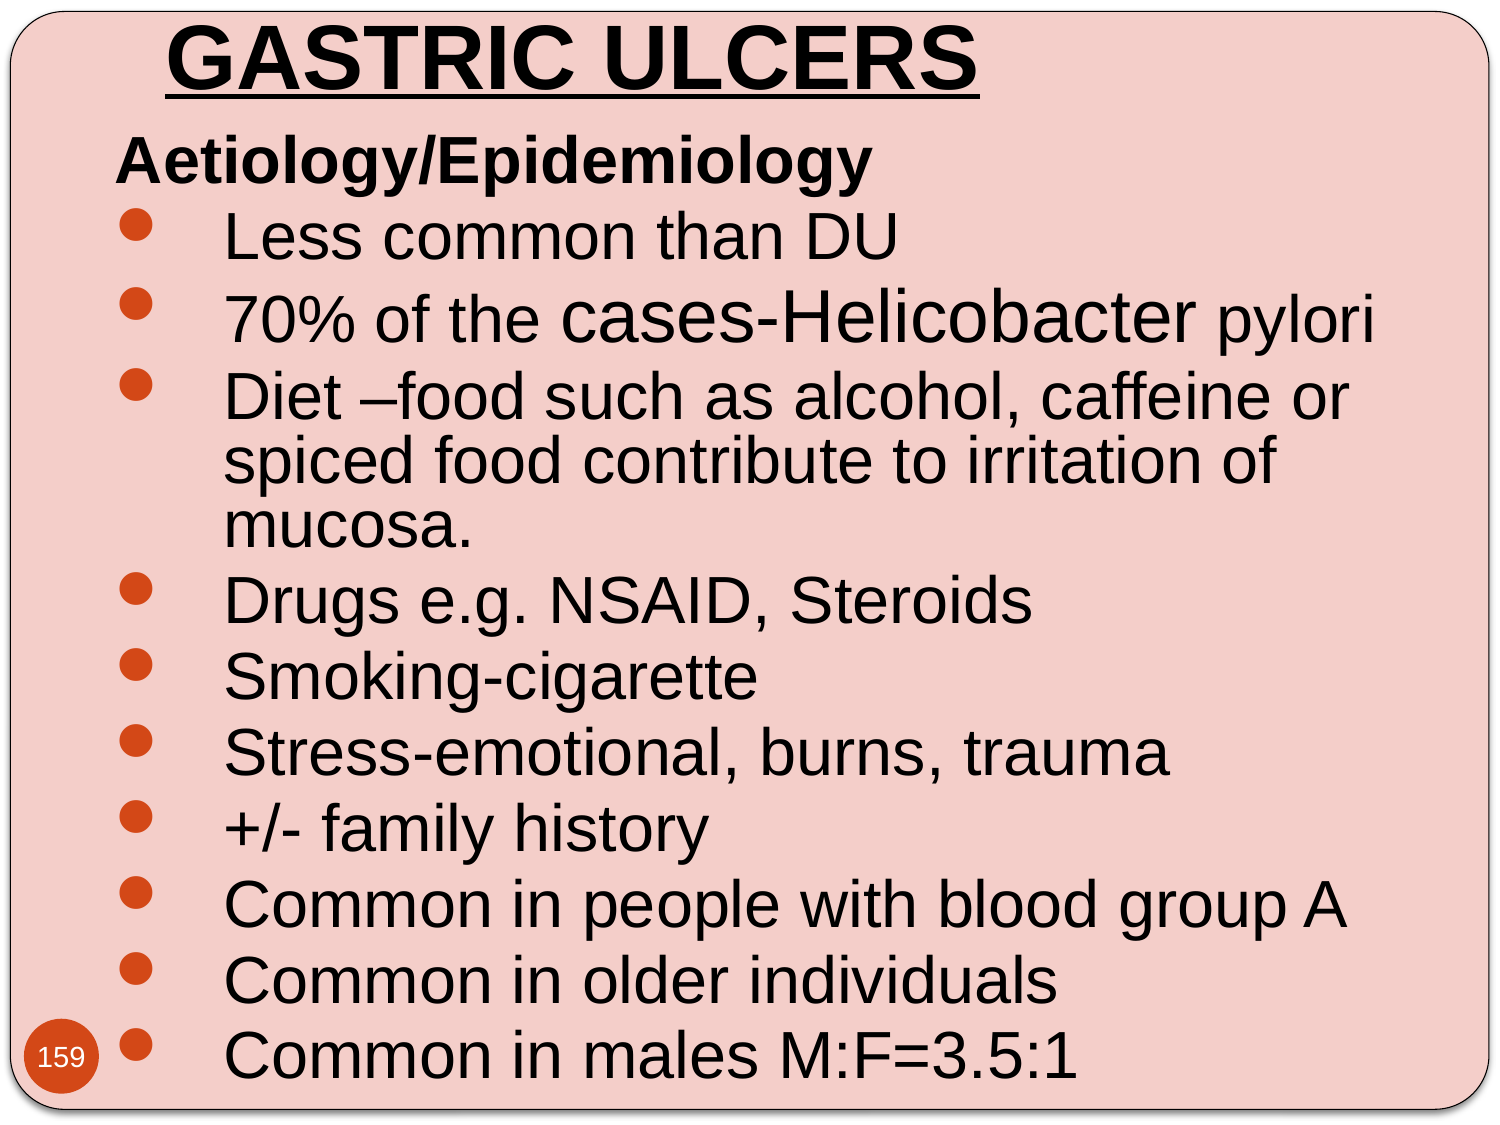

# GASTRIC ULCERS
Aetiology/Epidemiology
Less common than DU
70% of the cases-Helicobacter pylori
Diet –food such as alcohol, caffeine or spiced food contribute to irritation of mucosa.
Drugs e.g. NSAID, Steroids
Smoking-cigarette
Stress-emotional, burns, trauma
+/- family history
Common in people with blood group A
Common in older individuals
Common in males M:F=3.5:1
159